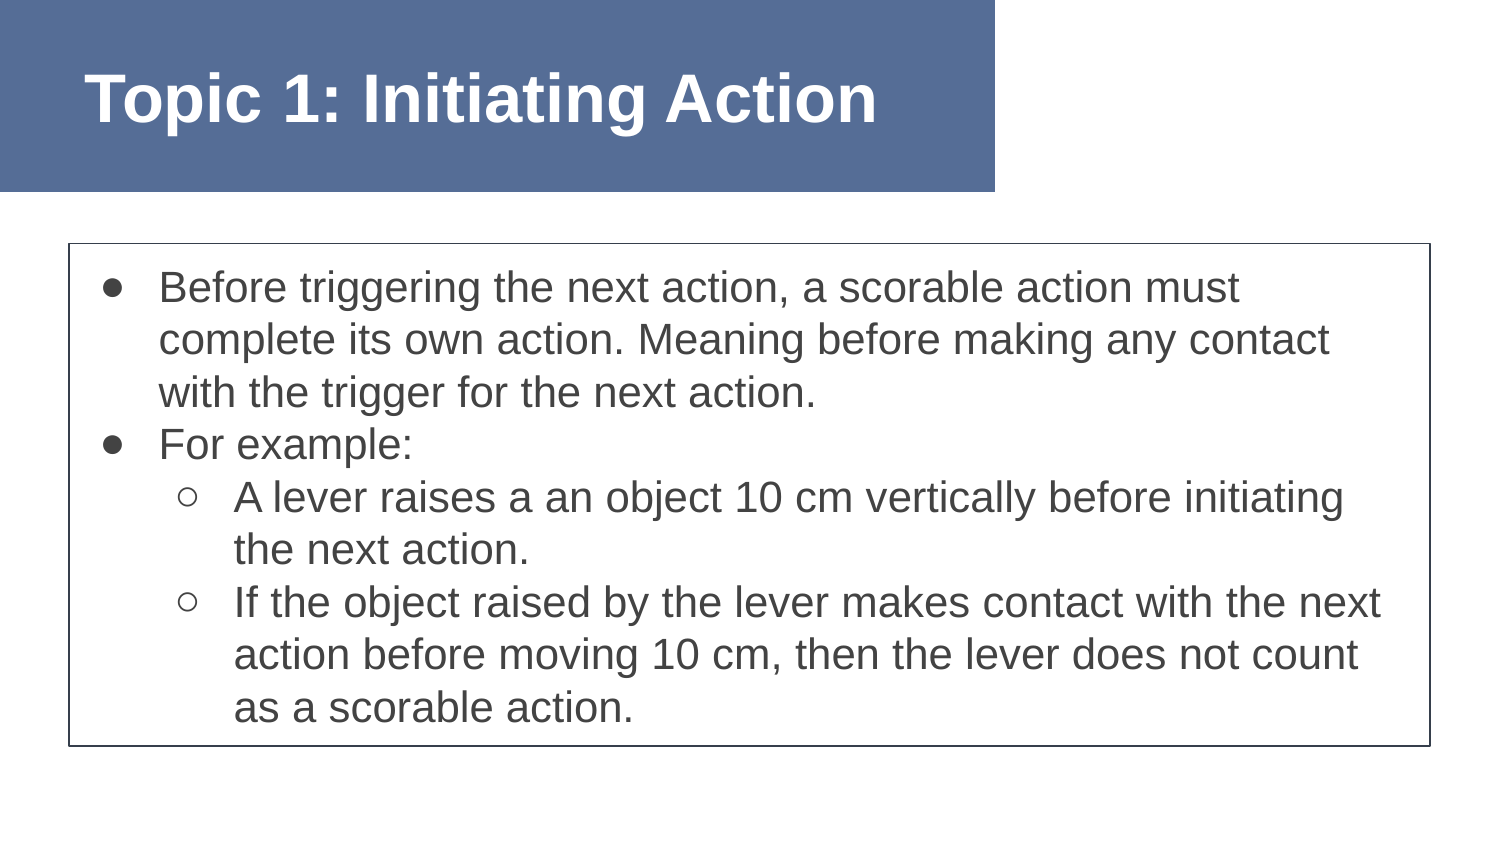

Topic 1: Initiating Action
Before triggering the next action, a scorable action must complete its own action. Meaning before making any contact with the trigger for the next action.
For example:
A lever raises a an object 10 cm vertically before initiating the next action.
If the object raised by the lever makes contact with the next action before moving 10 cm, then the lever does not count as a scorable action.